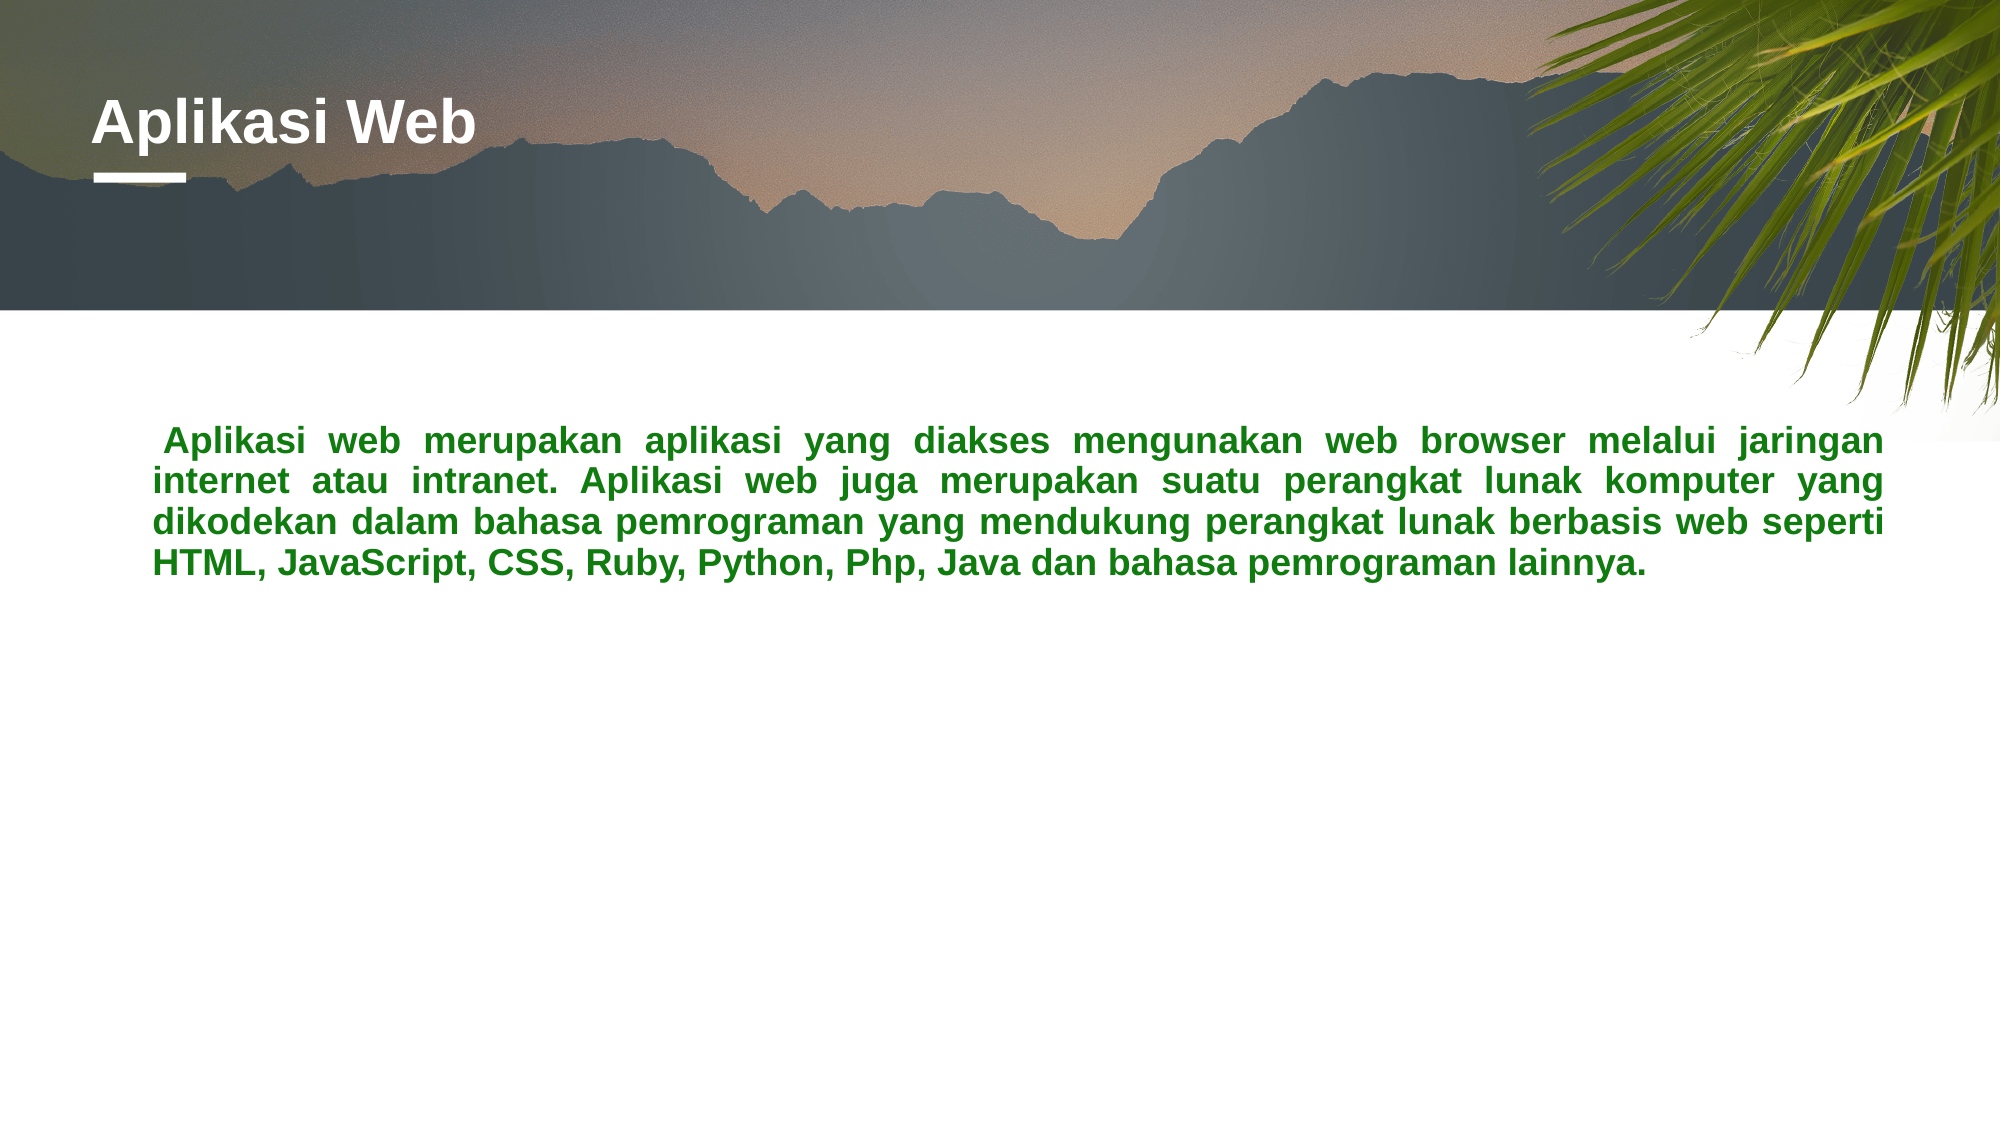

# Aplikasi Web
Aplikasi web merupakan aplikasi yang diakses mengunakan web browser melalui jaringan internet atau intranet. Aplikasi web juga merupakan suatu perangkat lunak komputer yang dikodekan dalam bahasa pemrograman yang mendukung perangkat lunak berbasis web seperti HTML, JavaScript, CSS, Ruby, Python, Php, Java dan bahasa pemrograman lainnya.